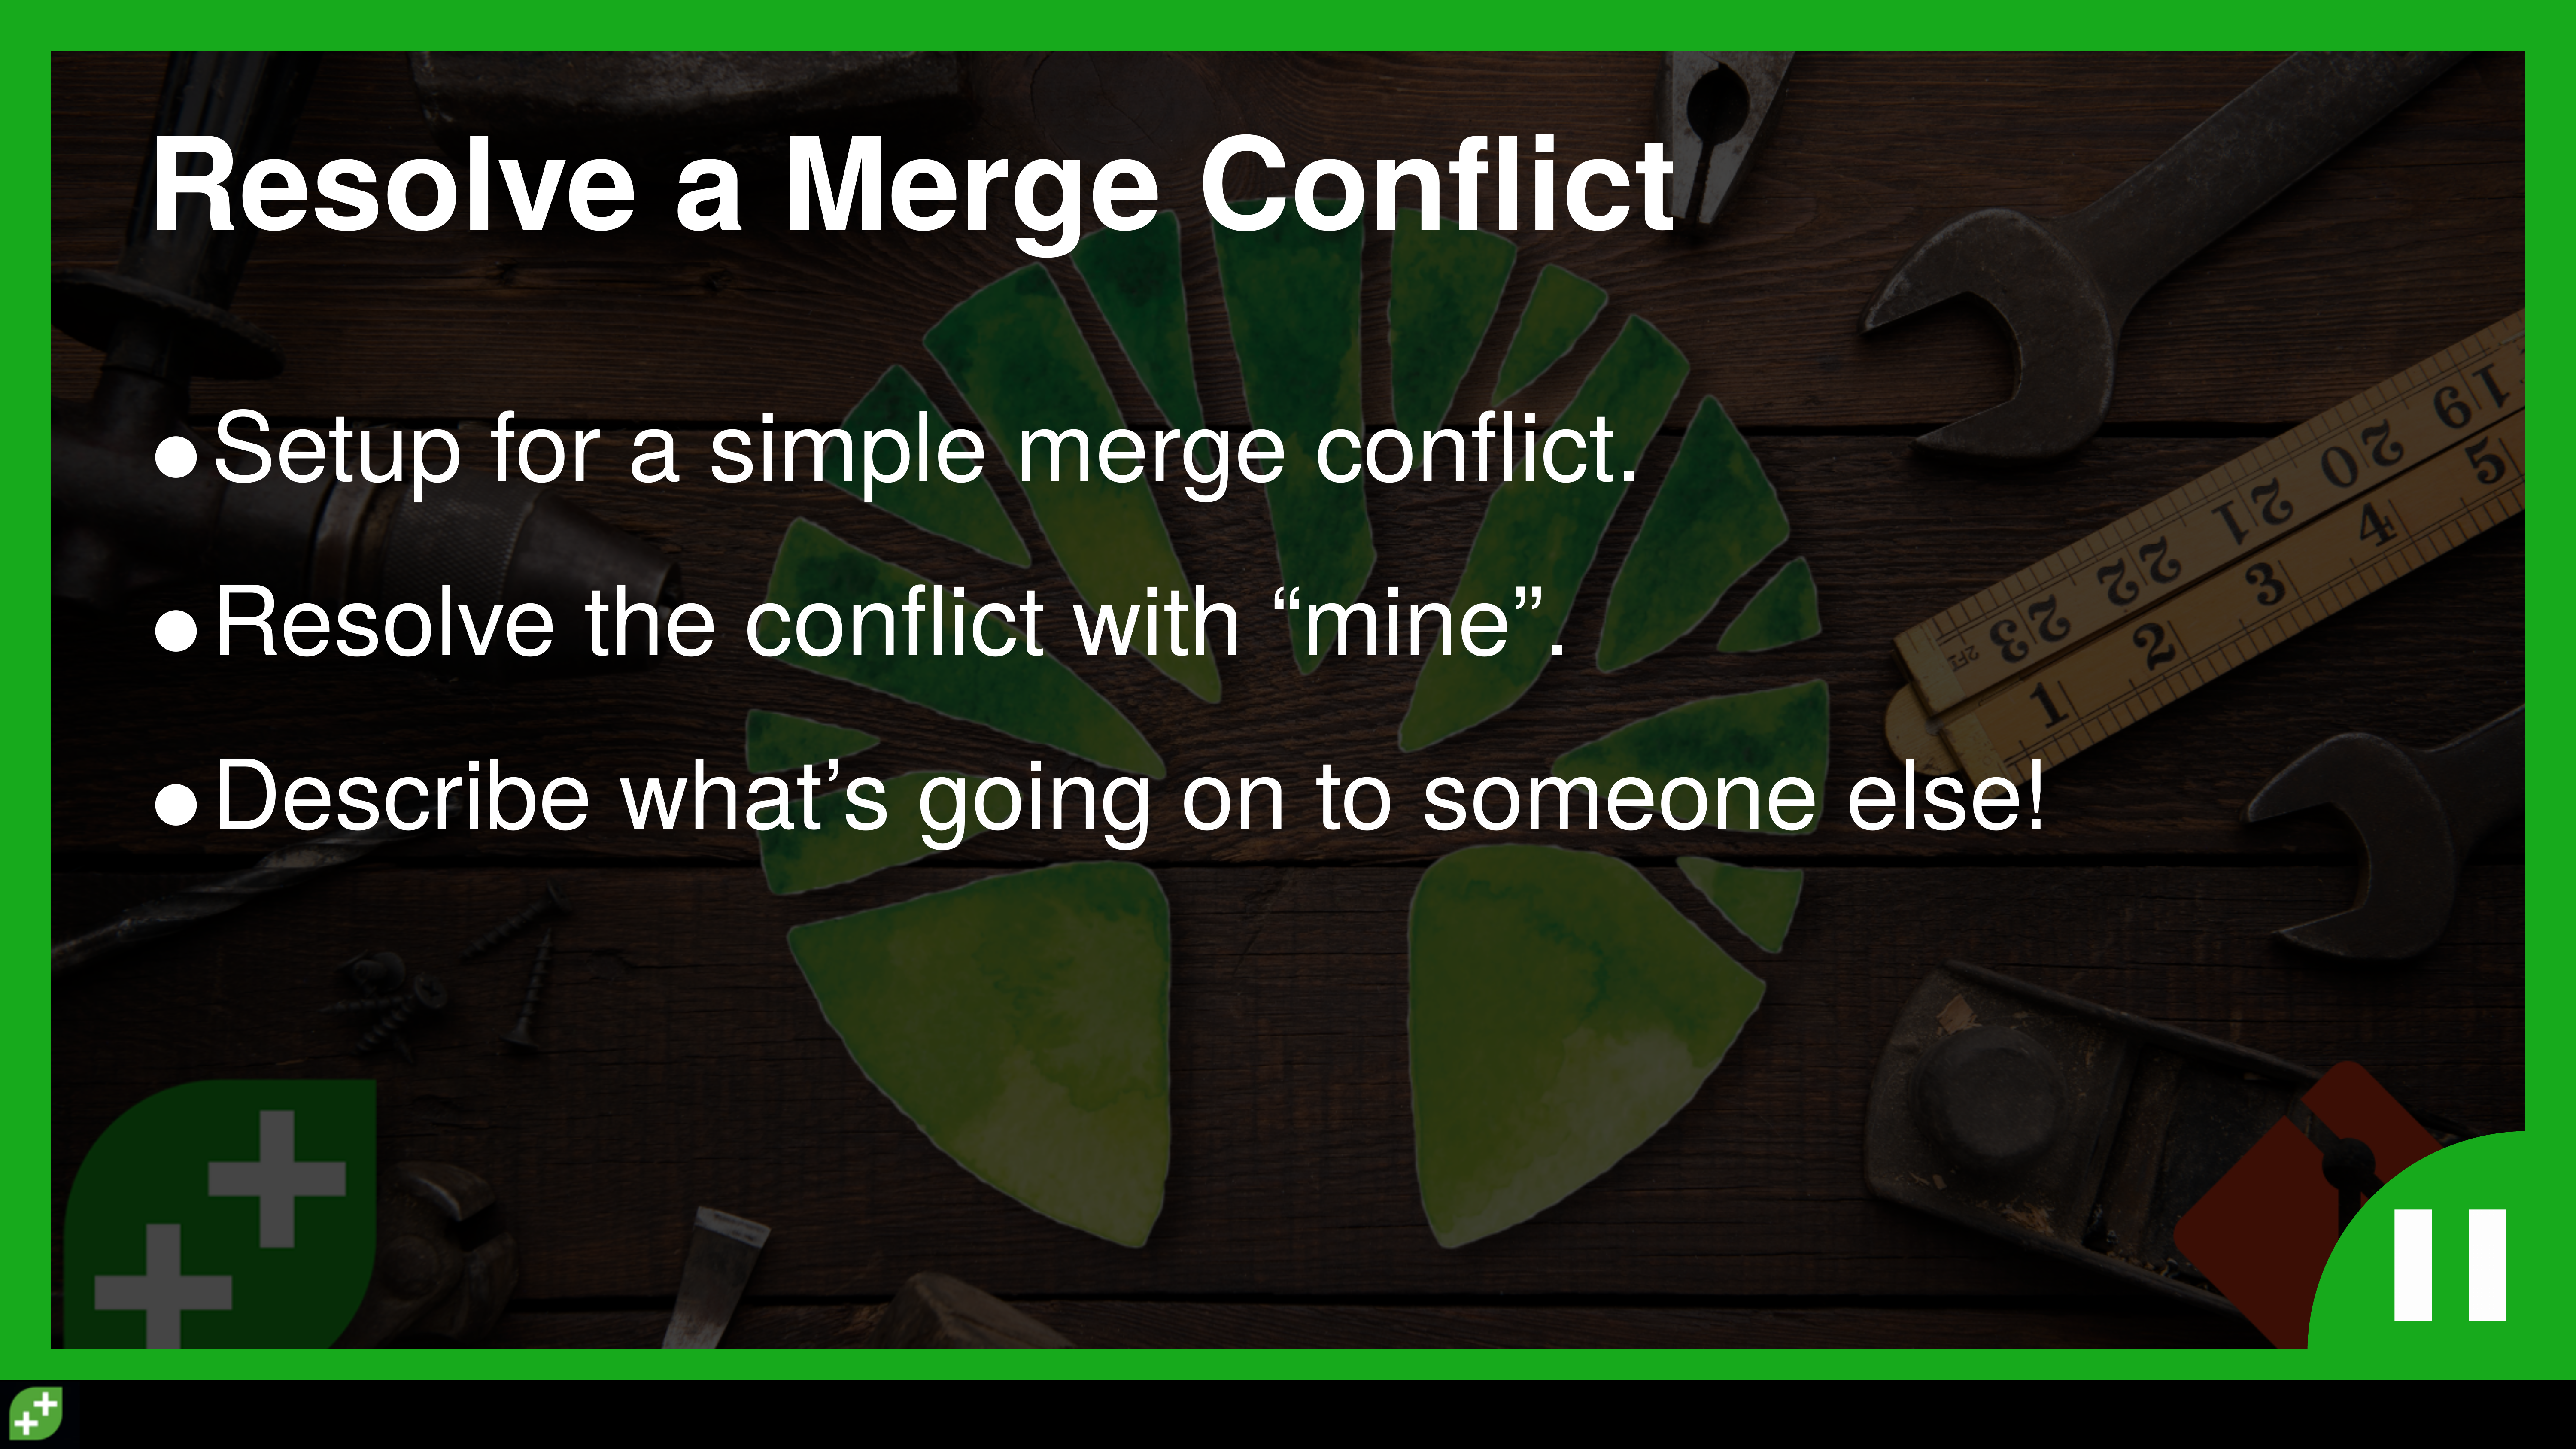

# Resolve a Merge Conflict
Setup for a simple merge conflict.
Resolve the conflict with “mine”.
Describe what’s going on to someone else!